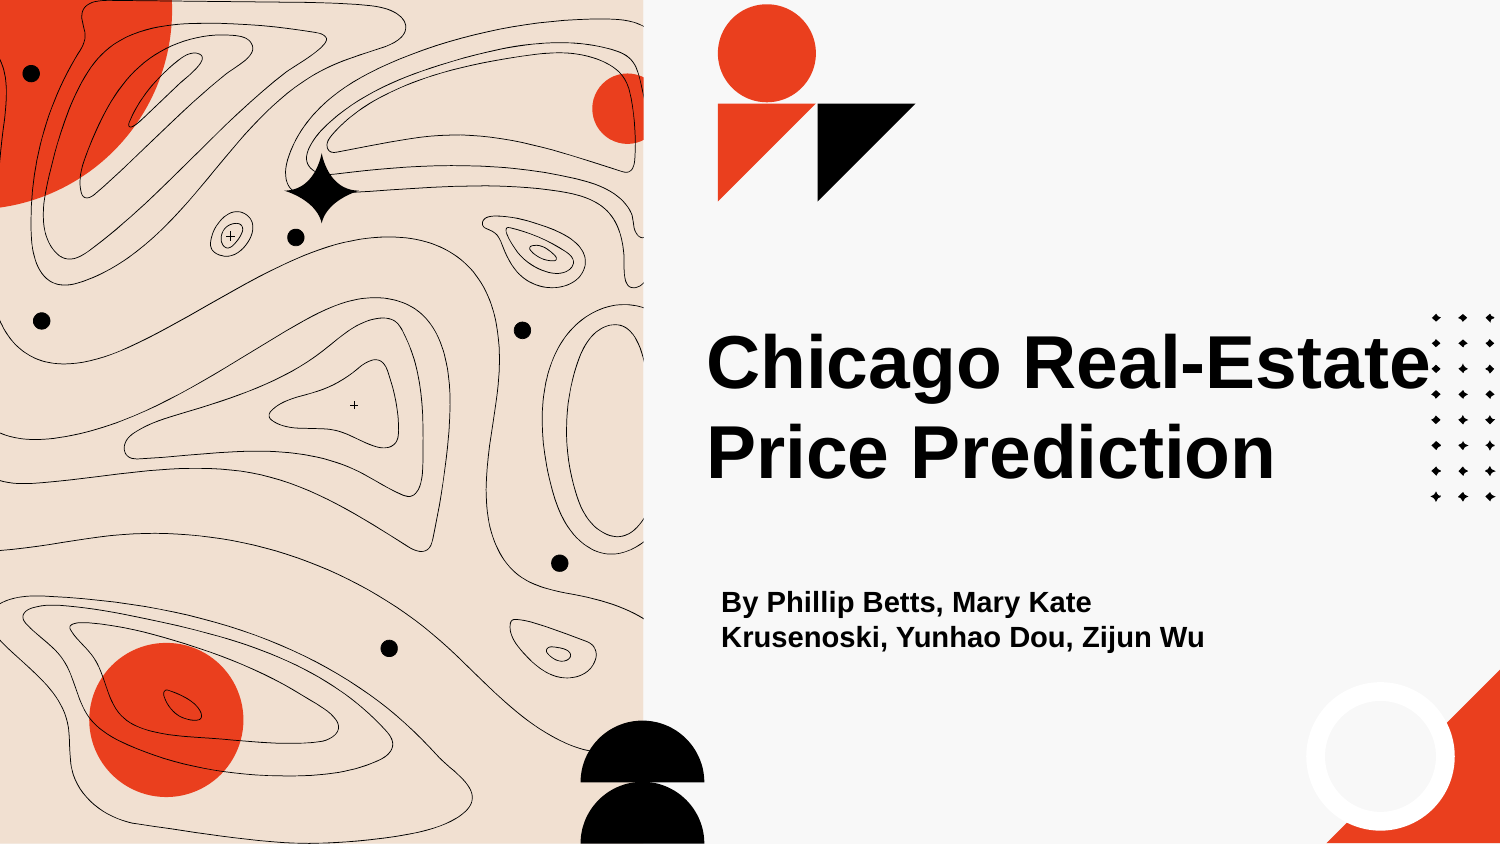

# Chicago Real-Estate
Price Prediction
By Phillip Betts, Mary Kate Krusenoski, Yunhao Dou, Zijun Wu